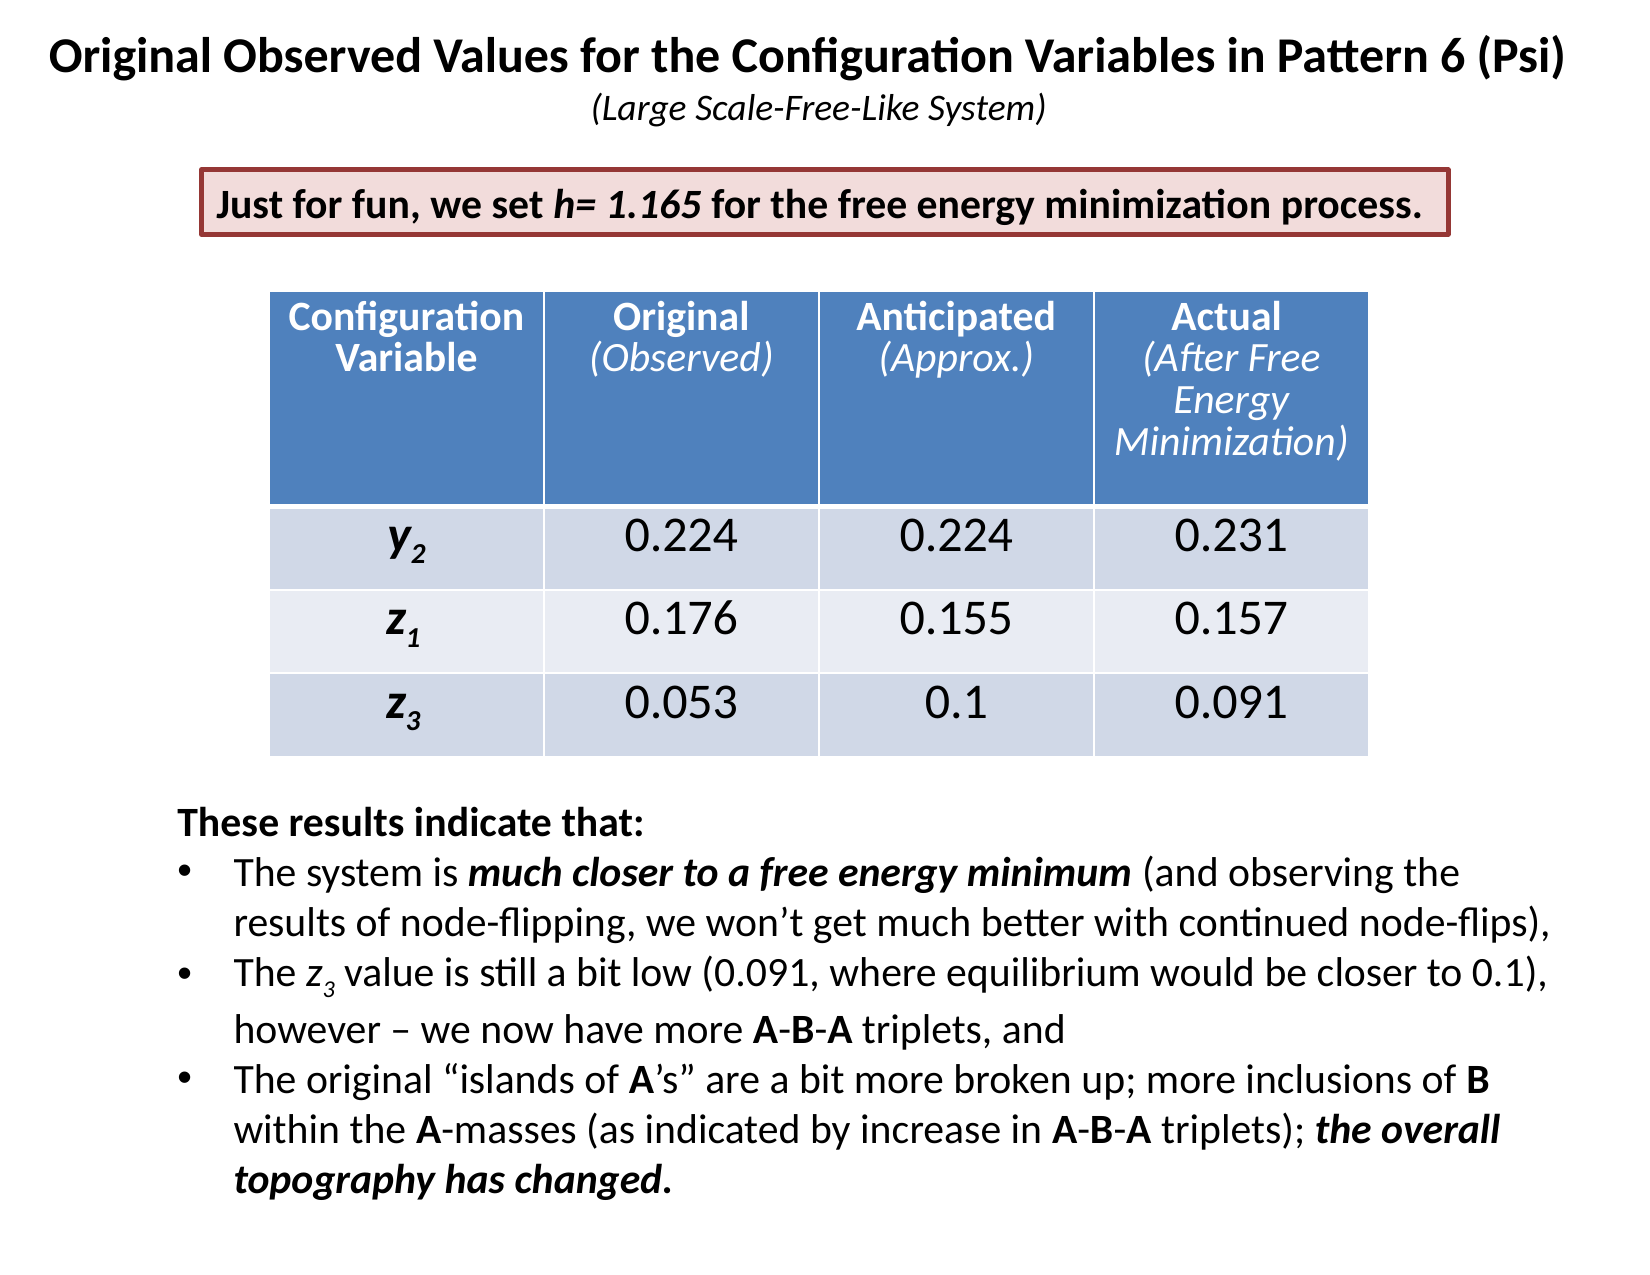

Original Observed Values for the Configuration Variables in Pattern 6 (Psi)
(Large Scale-Free-Like System)
Just for fun, we set h= 1.165 for the free energy minimization process.
| Configuration Variable | Original (Observed) | Anticipated (Approx.) | Actual (After Free Energy Minimization) |
| --- | --- | --- | --- |
| y2 | 0.224 | 0.224 | 0.231 |
| z1 | 0.176 | 0.155 | 0.157 |
| z3 | 0.053 | 0.1 | 0.091 |
These results indicate that:
The system is much closer to a free energy minimum (and observing the results of node-flipping, we won’t get much better with continued node-flips),
The z3 value is still a bit low (0.091, where equilibrium would be closer to 0.1), however – we now have more A-B-A triplets, and
The original “islands of A’s” are a bit more broken up; more inclusions of B within the A-masses (as indicated by increase in A-B-A triplets); the overall topography has changed.